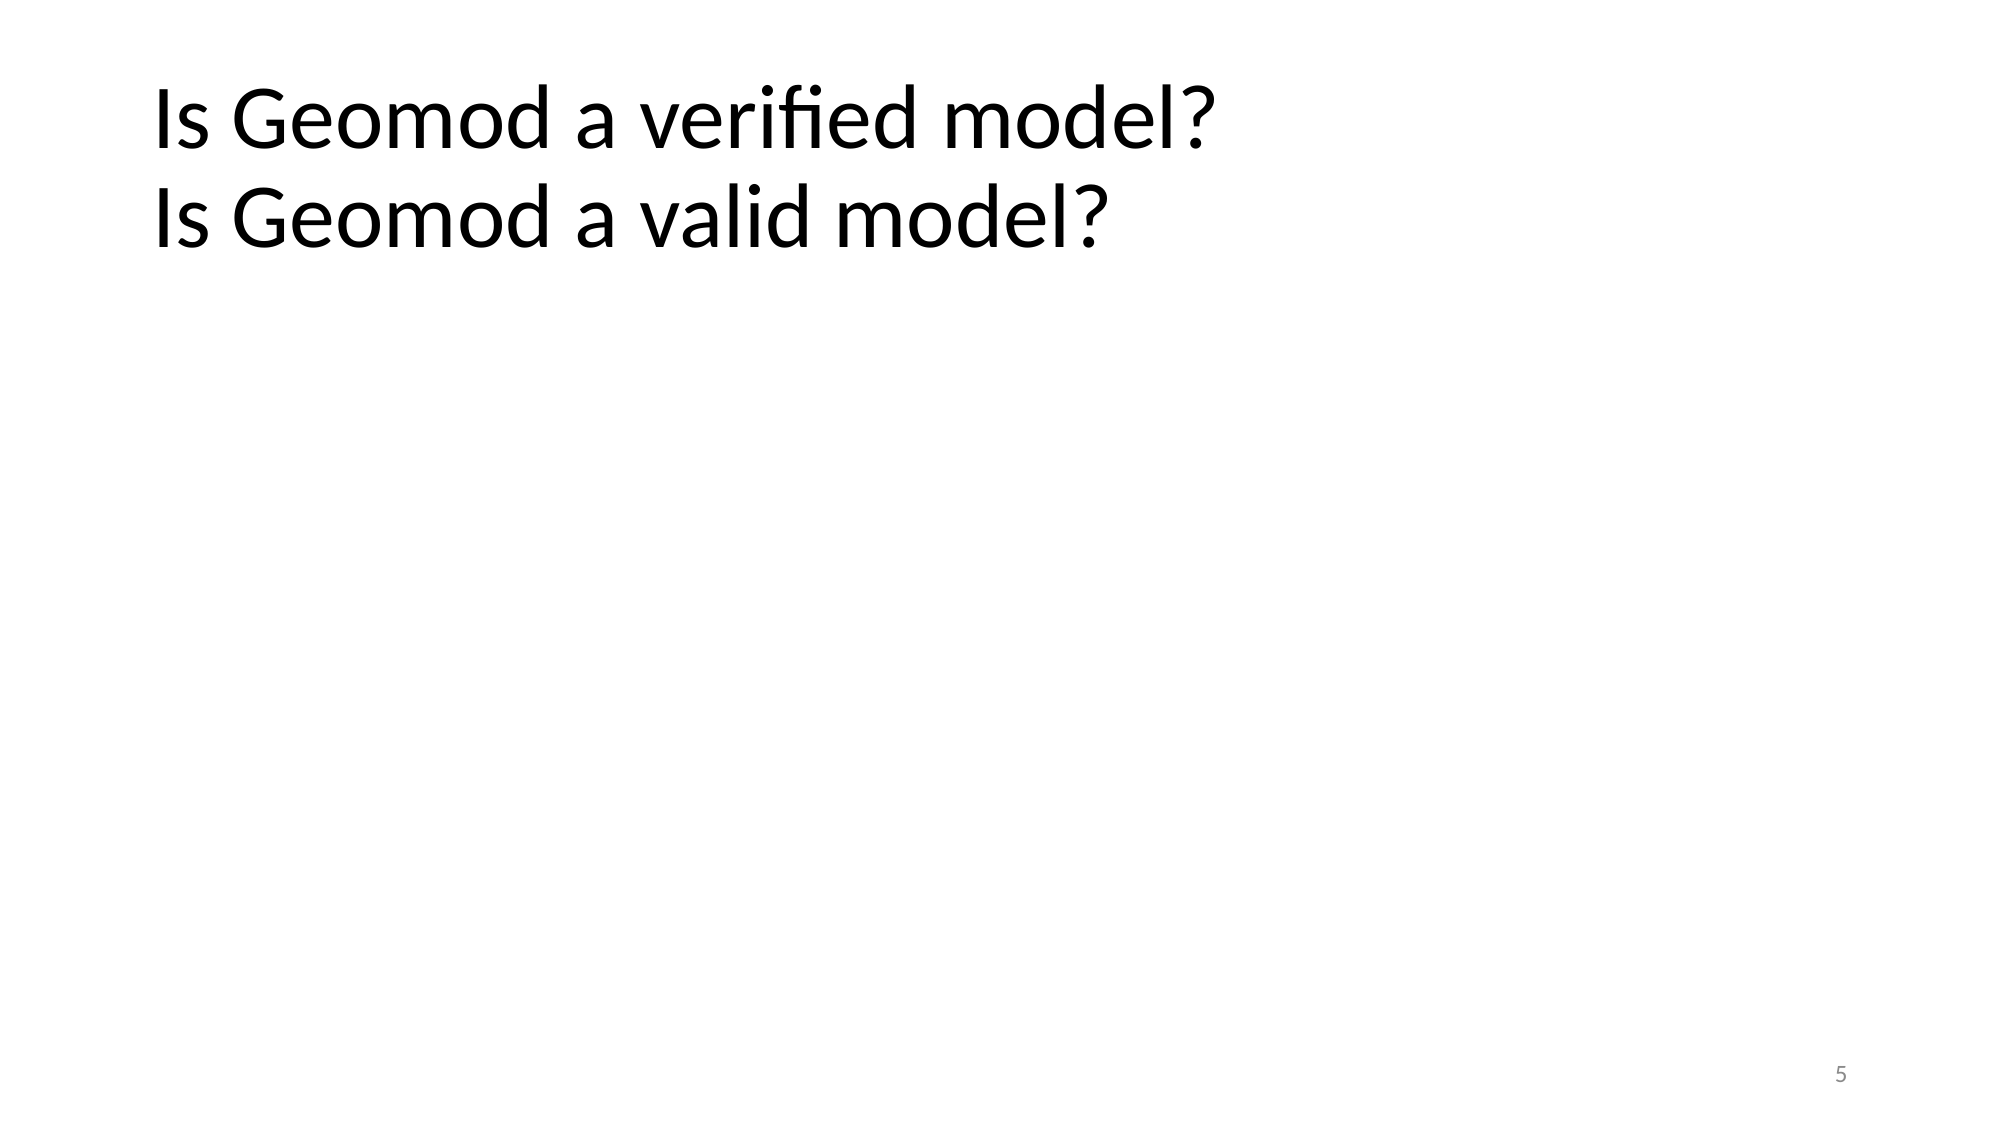

# Is Geomod a verified model? Is Geomod a valid model?
5